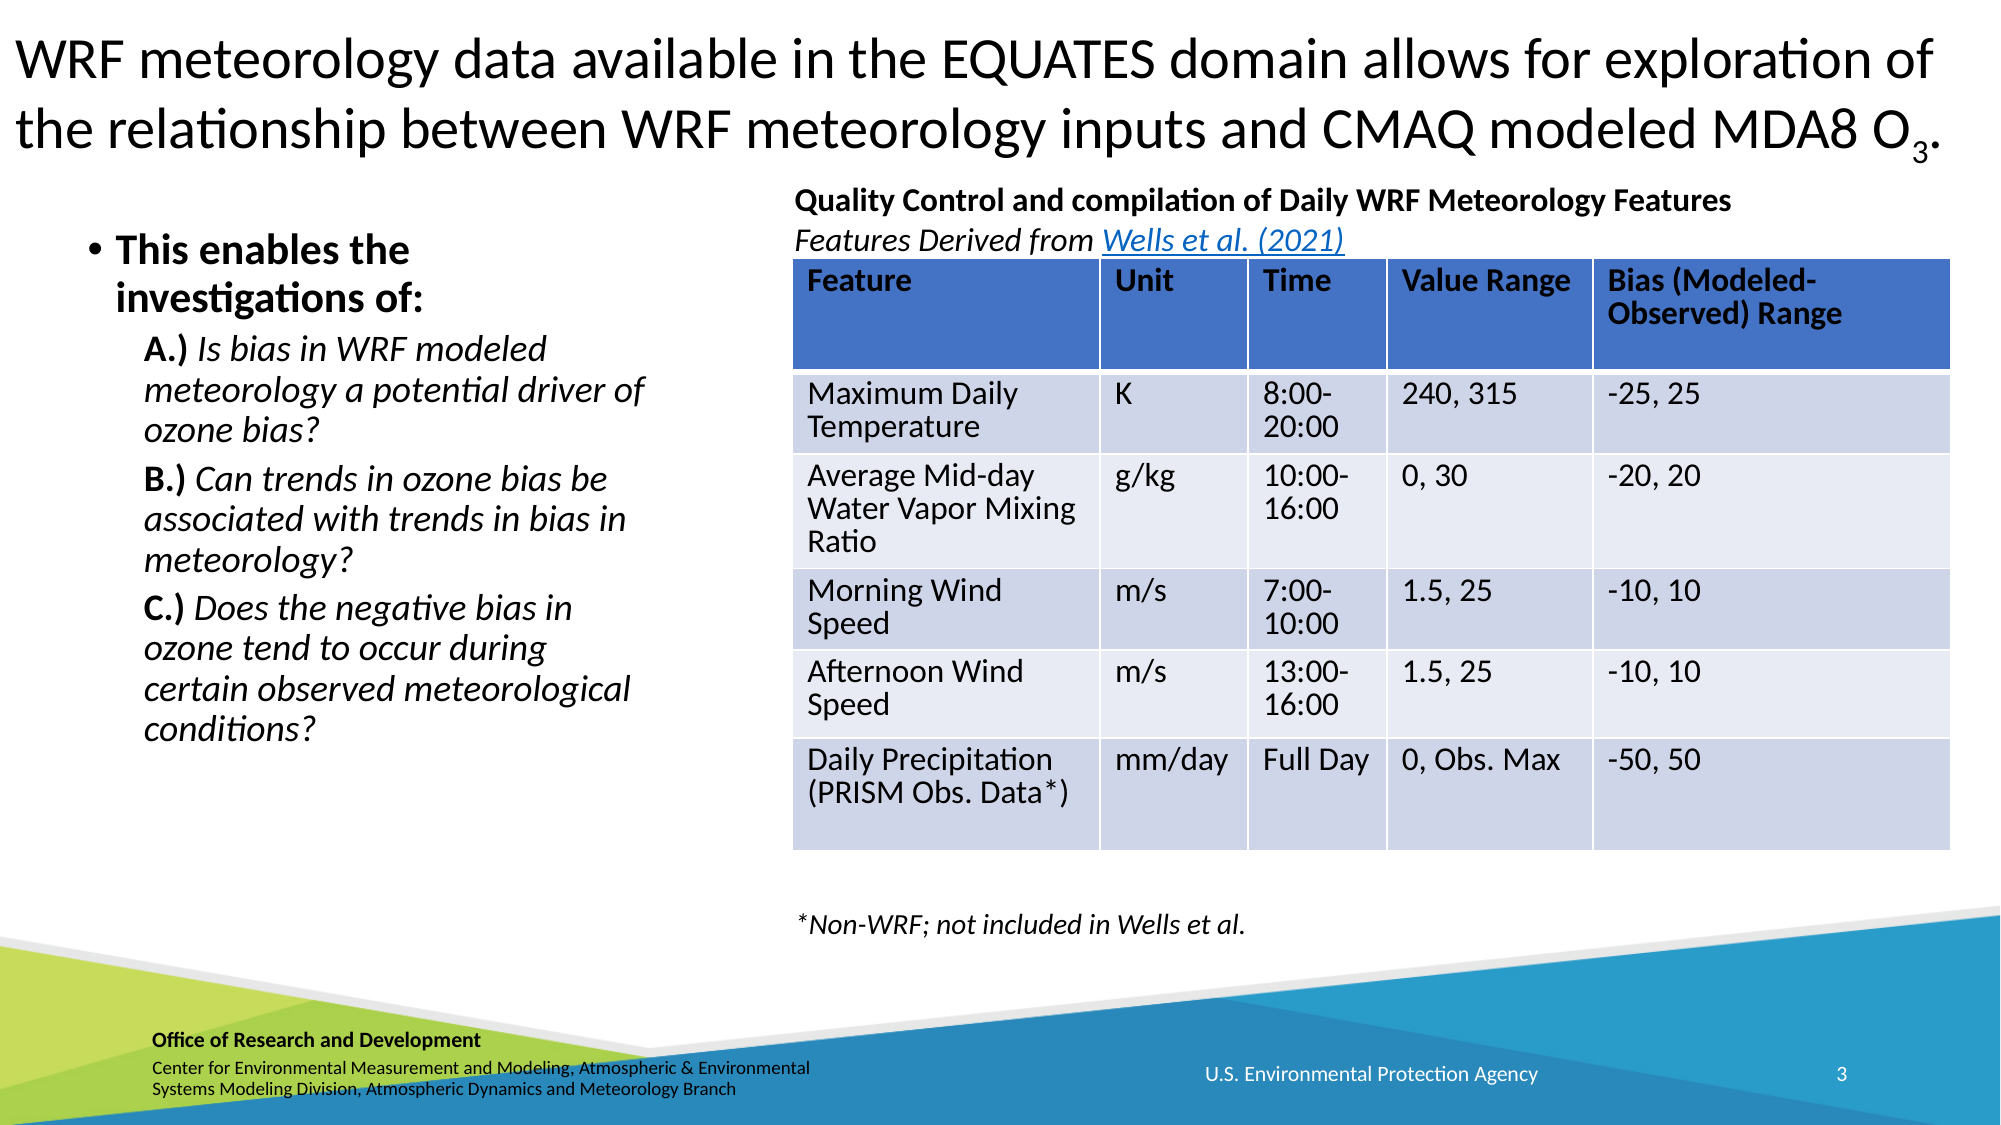

# WRF meteorology data available in the EQUATES domain allows for exploration of the relationship between WRF meteorology inputs and CMAQ modeled MDA8 O3.
Quality Control and compilation of Daily WRF Meteorology Features
Features Derived from Wells et al. (2021)
This enables the investigations of:
A.) Is bias in WRF modeled meteorology a potential driver of ozone bias?
B.) Can trends in ozone bias be associated with trends in bias in meteorology?
C.) Does the negative bias in ozone tend to occur during certain observed meteorological conditions?
| Feature | Unit | Time | Value Range | Bias (Modeled-Observed) Range |
| --- | --- | --- | --- | --- |
| Maximum Daily Temperature | K | 8:00-20:00 | 240, 315 | -25, 25 |
| Average Mid-day Water Vapor Mixing Ratio | g/kg | 10:00-16:00 | 0, 30 | -20, 20 |
| Morning Wind Speed | m/s | 7:00-10:00 | 1.5, 25 | -10, 10 |
| Afternoon Wind Speed | m/s | 13:00-16:00 | 1.5, 25 | -10, 10 |
| Daily Precipitation (PRISM Obs. Data\*) | mm/day | Full Day | 0, Obs. Max | -50, 50 |
*Non-WRF; not included in Wells et al.
U.S. Environmental Protection Agency
3
Center for Environmental Measurement and Modeling, Atmospheric & Environmental Systems Modeling Division, Atmospheric Dynamics and Meteorology Branch